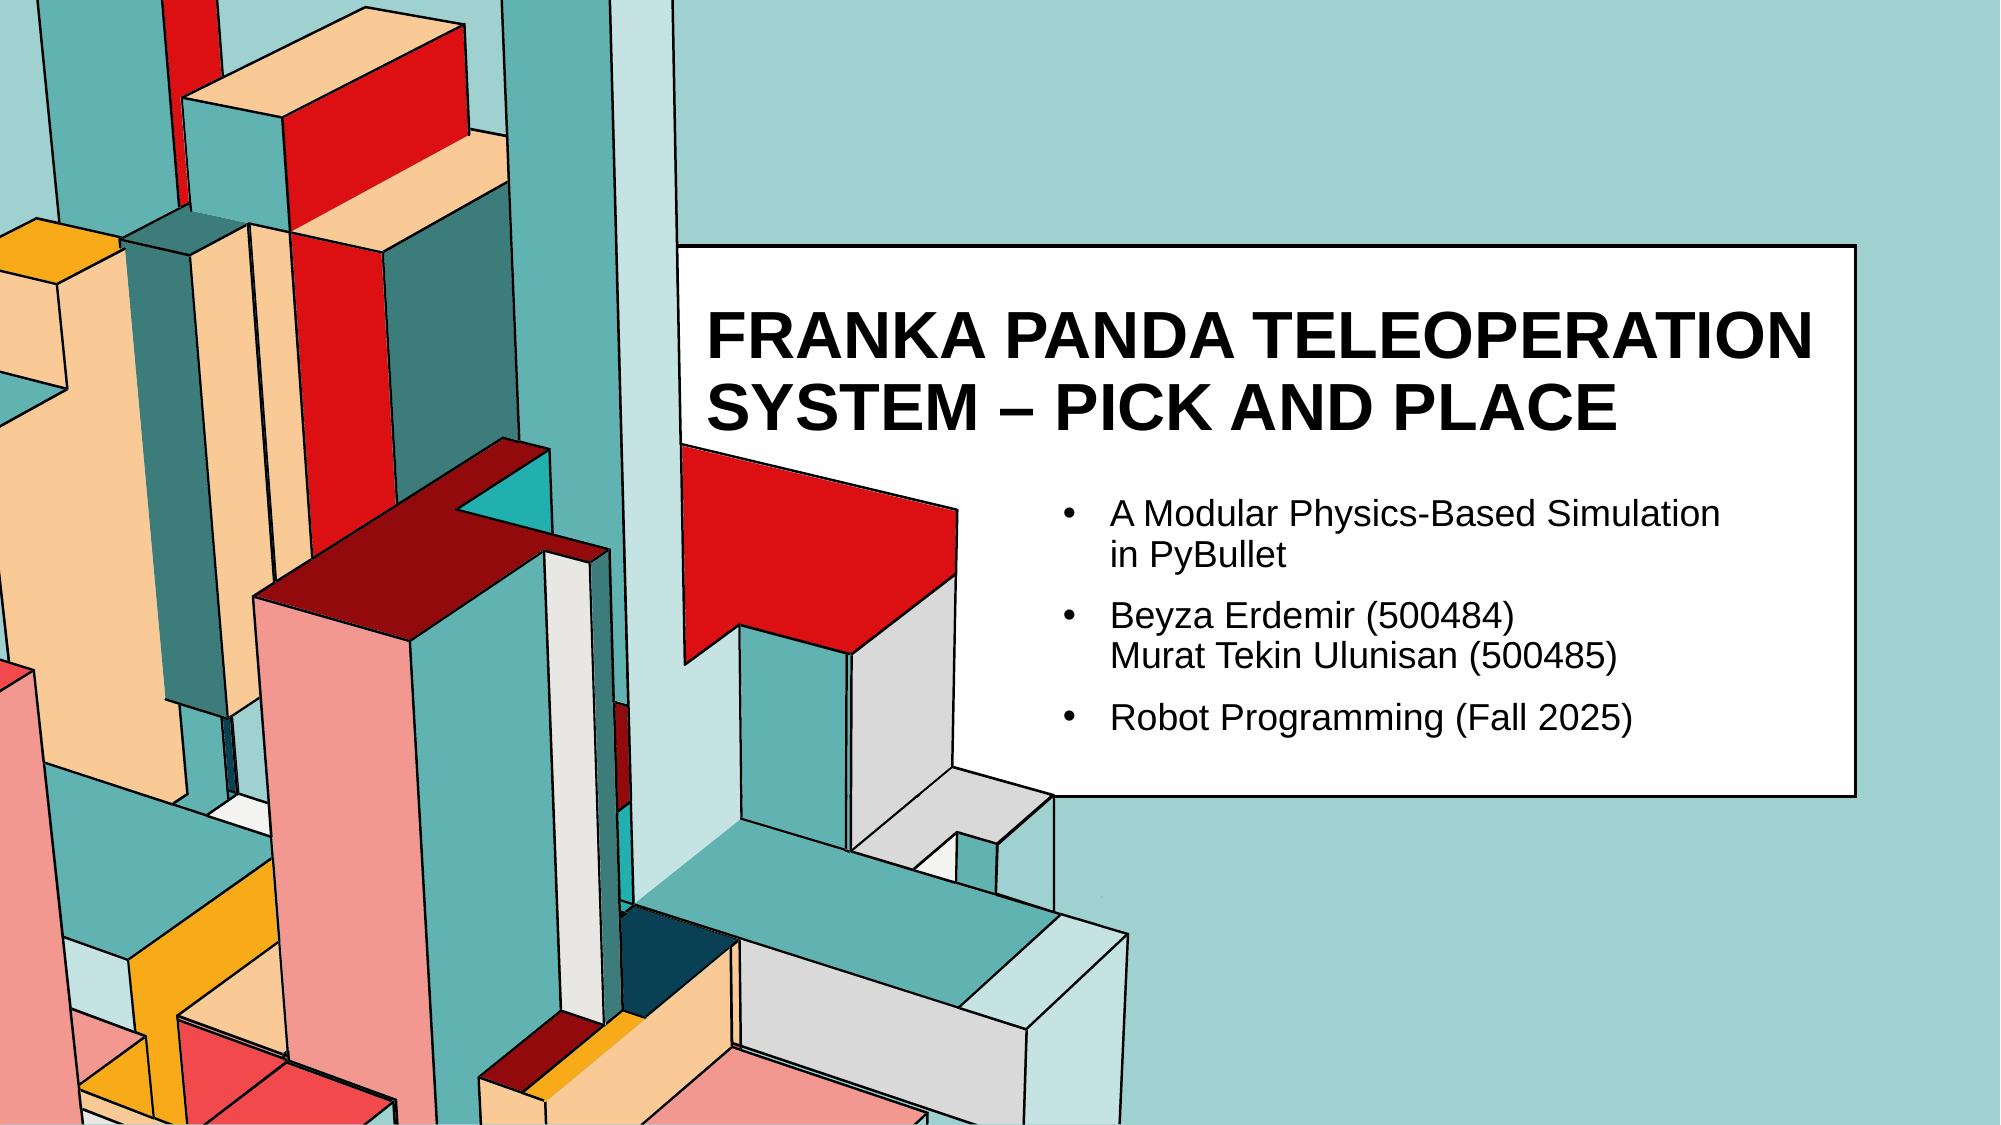

# Franka Panda Teleoperation System – PIck and place
A Modular Physics-Based Simulation in PyBullet
Beyza Erdemir (500484)
Murat Tekin Ulunisan (500485)
Robot Programming (Fall 2025)